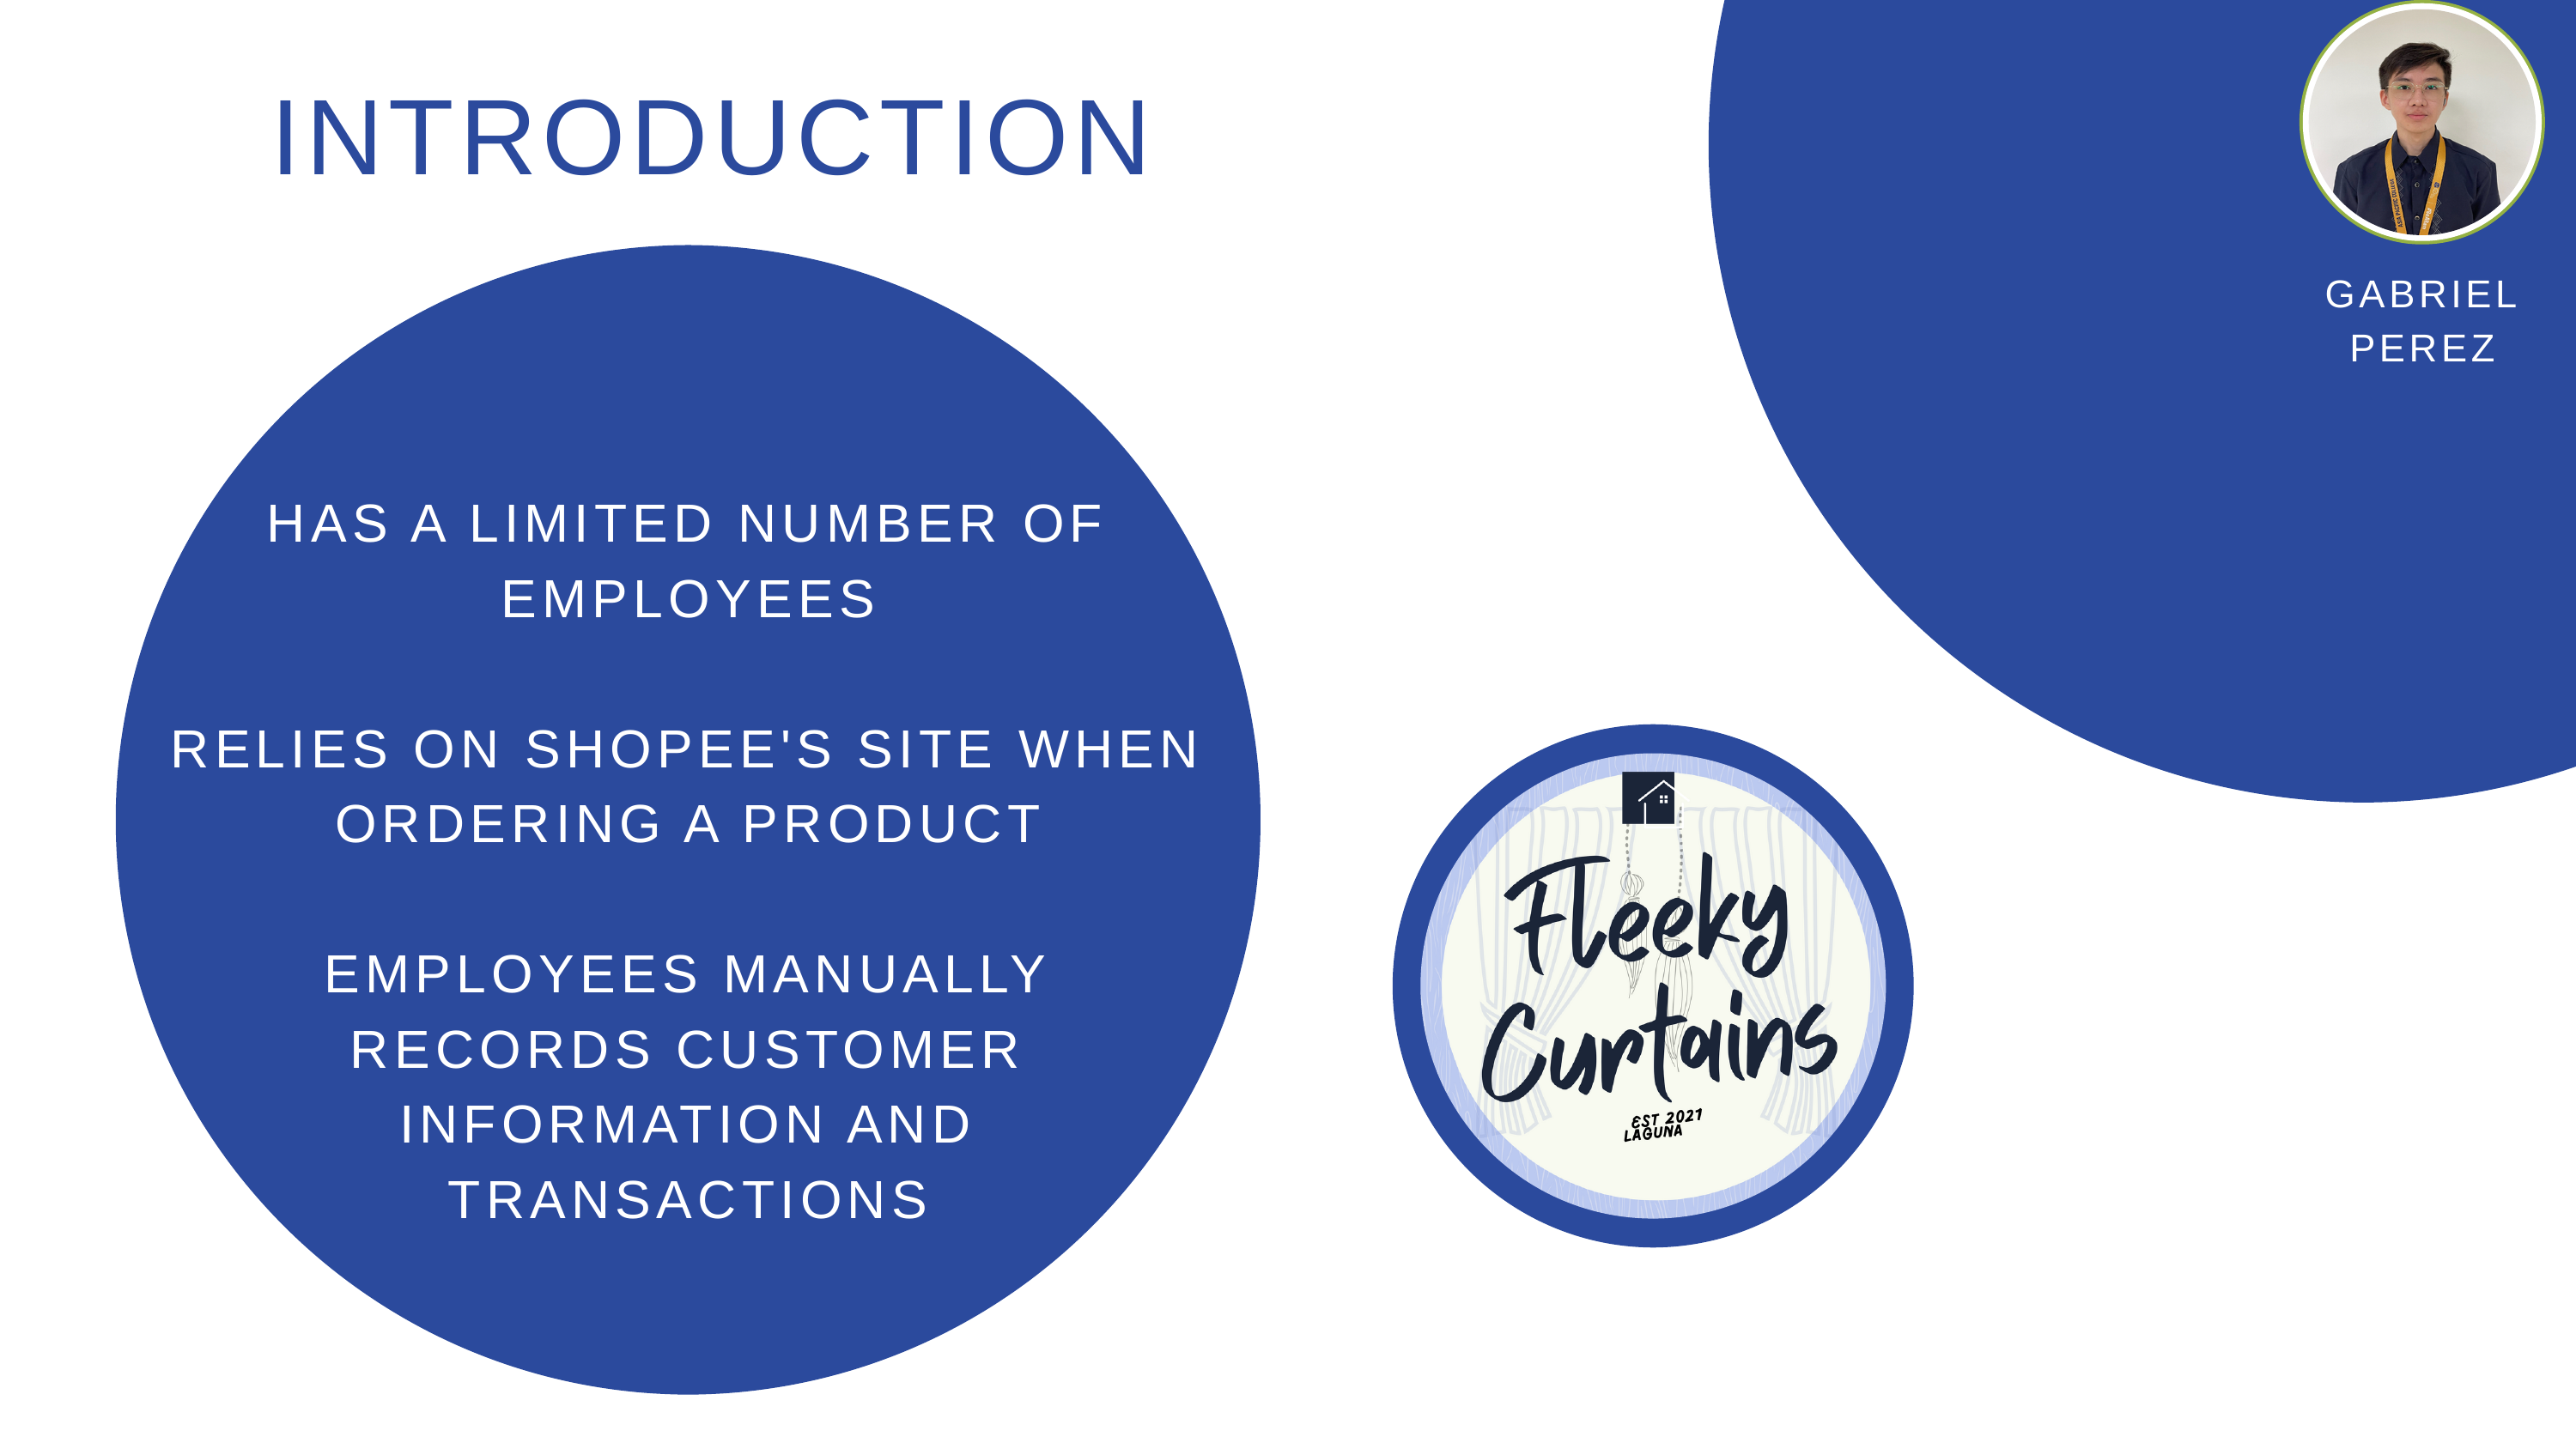

INTRODUCTION

GABRIEL PEREZ
HAS A LIMITED NUMBER OF EMPLOYEES

RELIES ON SHOPEE'S SITE WHEN ORDERING A PRODUCT

EMPLOYEES MANUALLY RECORDS CUSTOMER INFORMATION AND TRANSACTIONS